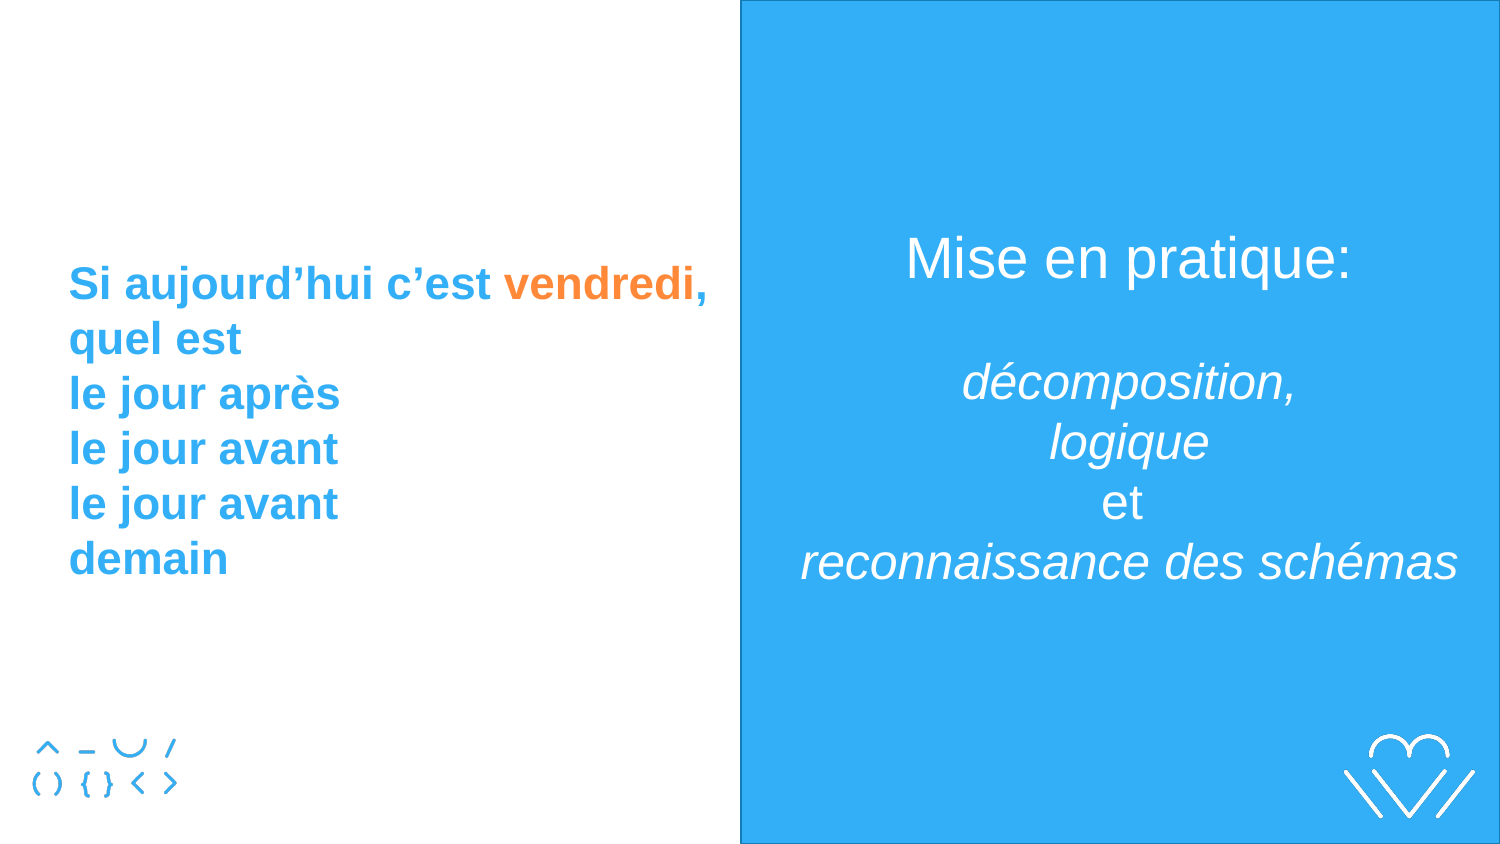

Mise en pratique:

décomposition,
 logique
et
reconnaissance des schémas
Si aujourd’hui c’est vendredi, quel est
le jour après
le jour avant
le jour avant
demain